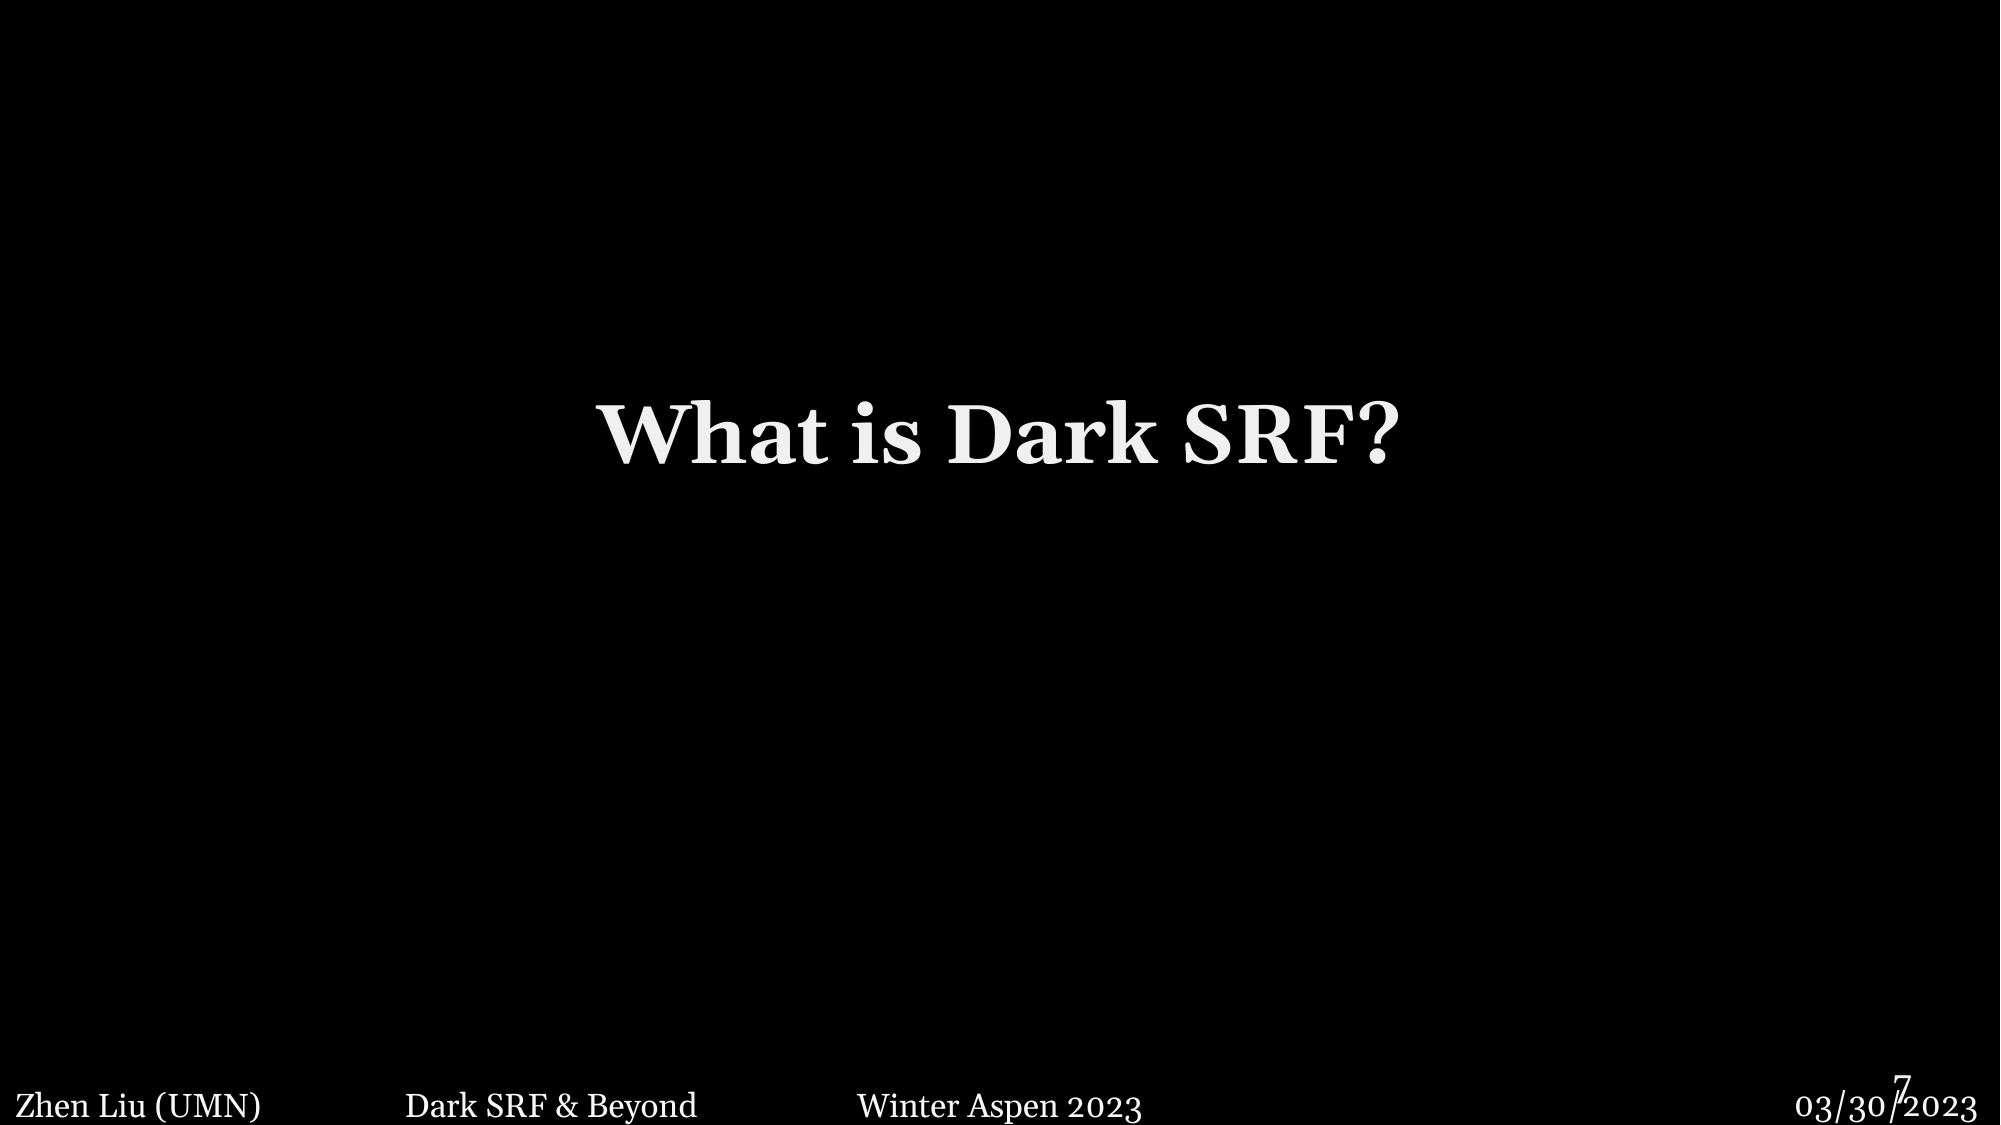

# What is Dark SRF?
7
03/30/2023
Zhen Liu (UMN)                  Dark SRF & Beyond                    Winter Aspen 2023